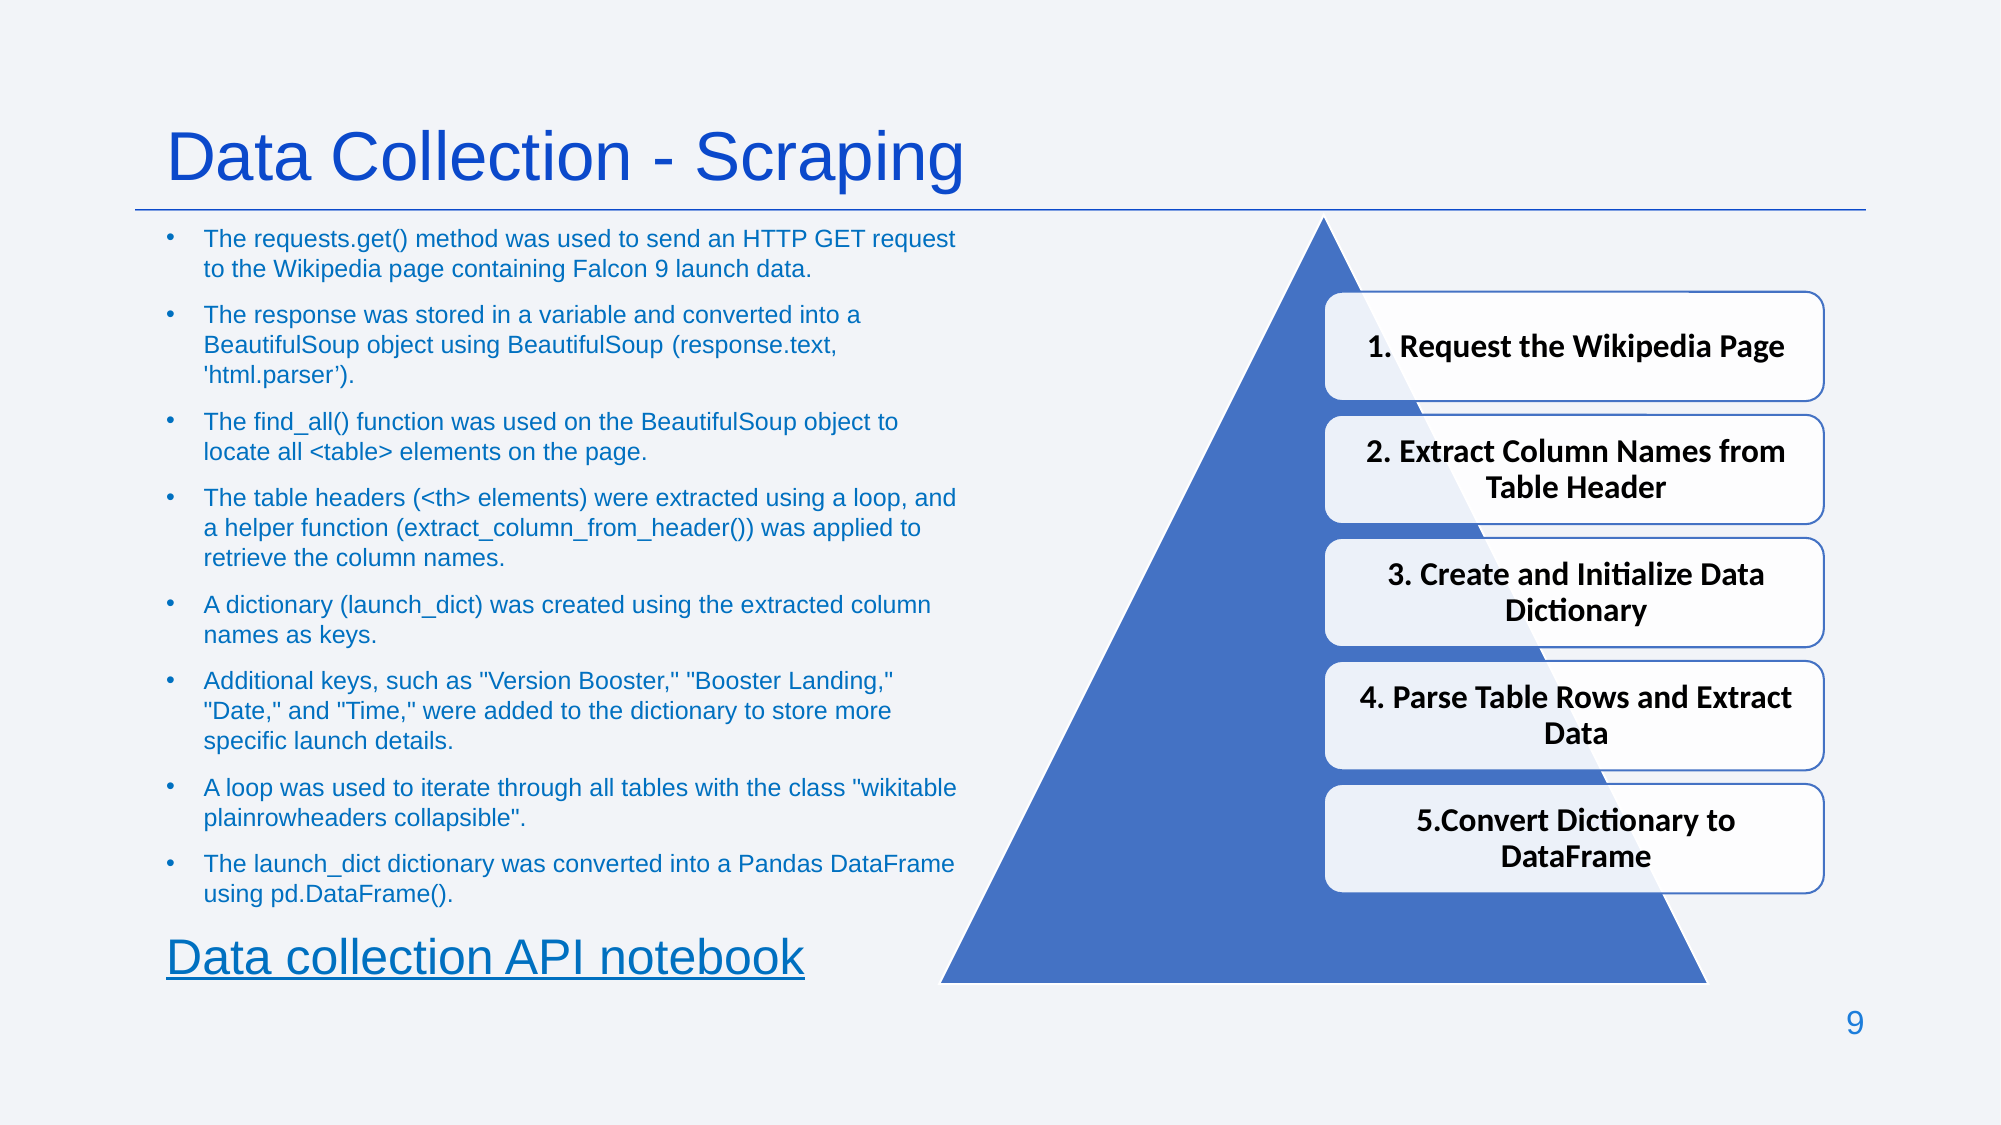

Data Collection - Scraping
The requests.get() method was used to send an HTTP GET request to the Wikipedia page containing Falcon 9 launch data.
The response was stored in a variable and converted into a BeautifulSoup object using BeautifulSoup (response.text, 'html.parser’).
The find_all() function was used on the BeautifulSoup object to locate all <table> elements on the page.
The table headers (<th> elements) were extracted using a loop, and a helper function (extract_column_from_header()) was applied to retrieve the column names.
A dictionary (launch_dict) was created using the extracted column names as keys.
Additional keys, such as "Version Booster," "Booster Landing," "Date," and "Time," were added to the dictionary to store more specific launch details.
A loop was used to iterate through all tables with the class "wikitable plainrowheaders collapsible".
The launch_dict dictionary was converted into a Pandas DataFrame using pd.DataFrame().
Data collection API notebook

1. Request the Wikipedia Page
2. Extract Column Names from Table Header
3. Create and Initialize Data Dictionary
4. Parse Table Rows and Extract Data
5.Convert Dictionary to DataFrame
9